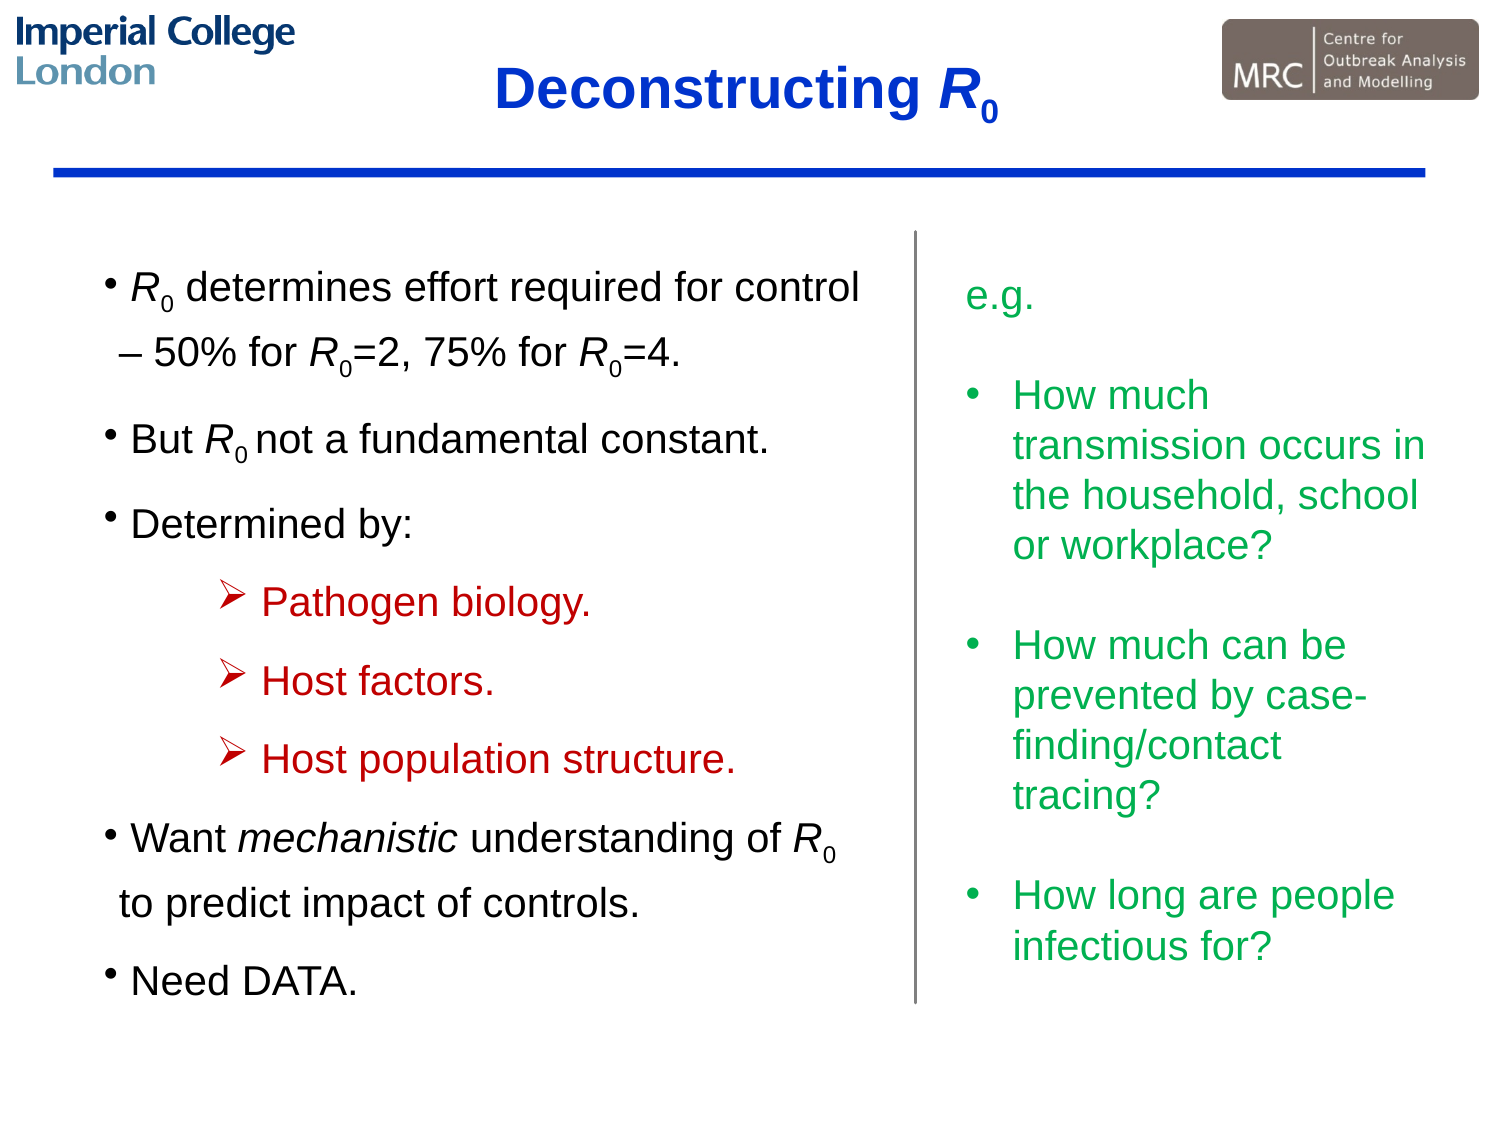

Deconstructing R0
 R0 determines effort required for control – 50% for R0=2, 75% for R0=4.
 But R0 not a fundamental constant.
 Determined by:
 Pathogen biology.
 Host factors.
 Host population structure.
 Want mechanistic understanding of R0 to predict impact of controls.
 Need DATA.
e.g.

How much transmission occurs in the household, school or workplace?

How much can be prevented by case-finding/contact tracing?

How long are people infectious for?